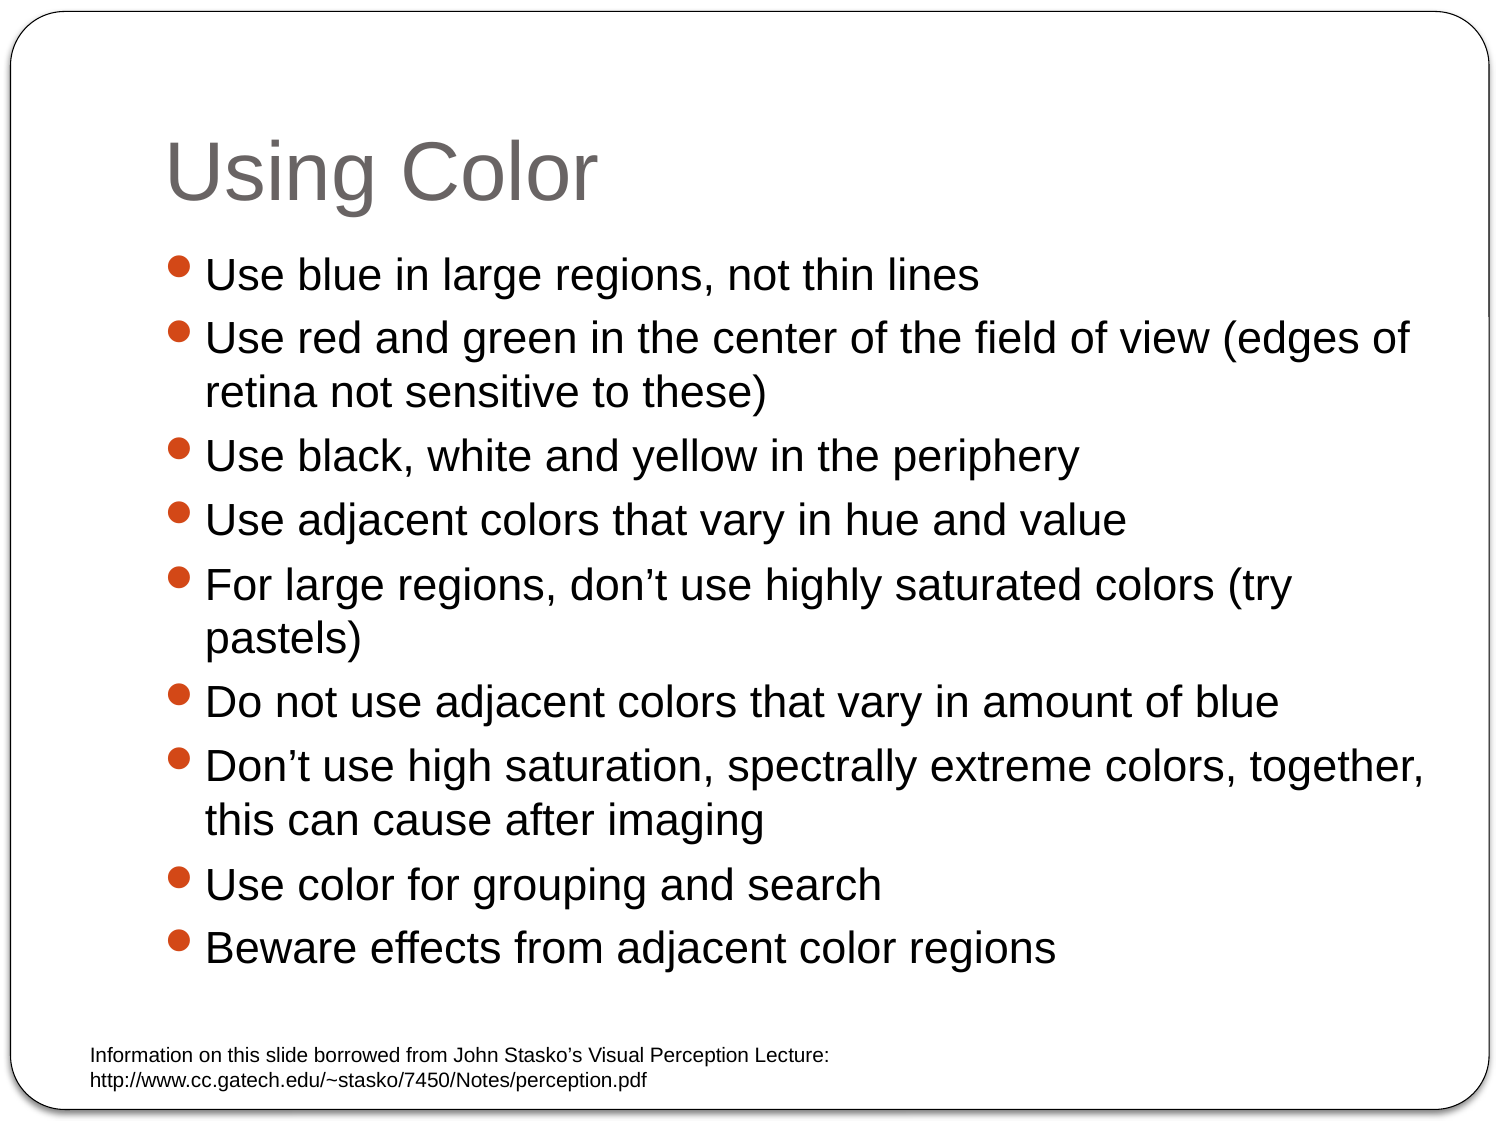

# Using Color
Use blue in large regions, not thin lines
Use red and green in the center of the field of view (edges of retina not sensitive to these)
Use black, white and yellow in the periphery
Use adjacent colors that vary in hue and value
For large regions, don’t use highly saturated colors (try pastels)
Do not use adjacent colors that vary in amount of blue
Don’t use high saturation, spectrally extreme colors, together, this can cause after imaging
Use color for grouping and search
Beware effects from adjacent color regions
Information on this slide borrowed from John Stasko’s Visual Perception Lecture: http://www.cc.gatech.edu/~stasko/7450/Notes/perception.pdf